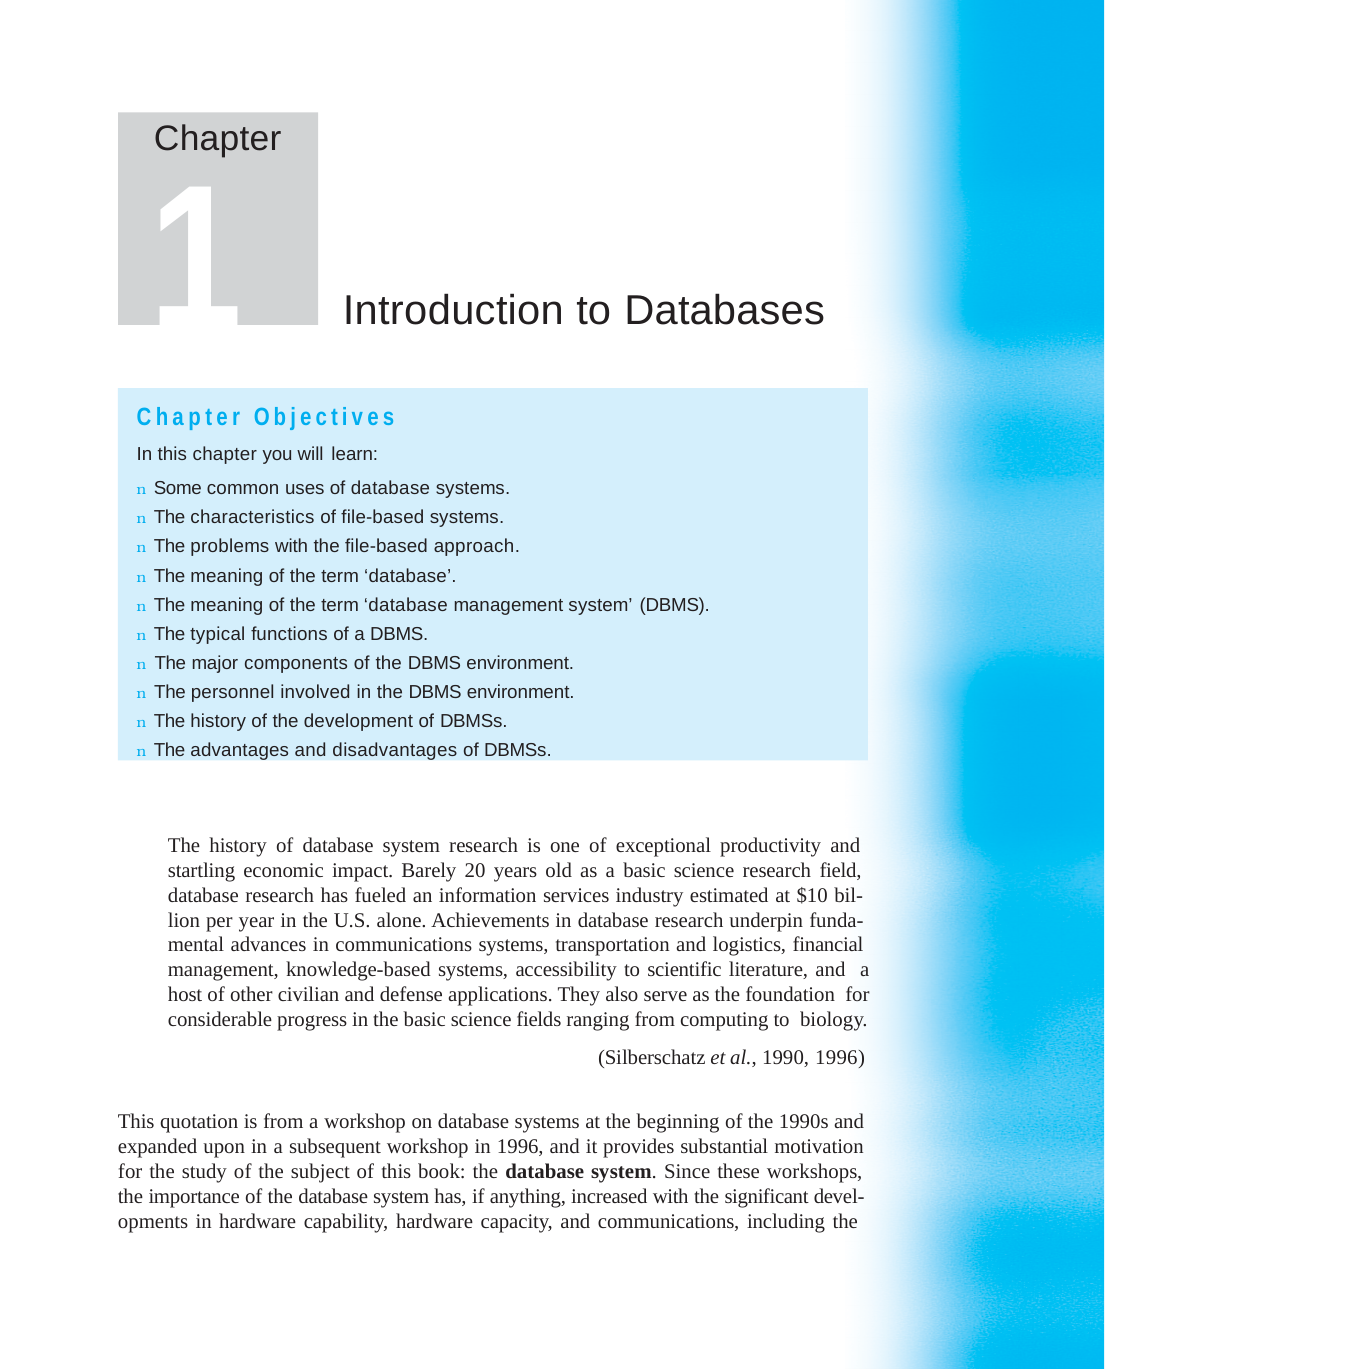

Chapter
1
Introduction to Databases
Chapter Objectives
In this chapter you will learn:
n Some common uses of database systems.
n The characteristics of file-based systems.
n The problems with the file-based approach.
n The meaning of the term ‘database’.
n The meaning of the term ‘database management system’ (DBMS).
n The typical functions of a DBMS.
n The major components of the DBMS environment.  n The personnel involved in the DBMS environment.  n The history of the development of DBMSs.
n The advantages and disadvantages of DBMSs.
The history of database system research is one of exceptional productivity and  startling economic impact. Barely 20 years old as a basic science research field,  database research has fueled an information services industry estimated at $10 bil-  lion per year in the U.S. alone. Achievements in database research underpin funda-  mental advances in communications systems, transportation and logistics, financial  management, knowledge-based systems, accessibility to scientific literature, and  a host of other civilian and defense applications. They also serve as the foundation  for considerable progress in the basic science fields ranging from computing to  biology.
(Silberschatz et al., 1990, 1996)

This quotation is from a workshop on database systems at the beginning of the 1990s and  expanded upon in a subsequent workshop in 1996, and it provides substantial motivation  for the study of the subject of this book: the database system. Since these workshops,  the importance of the database system has, if anything, increased with the significant devel-  opments in hardware capability, hardware capacity, and communications, including the